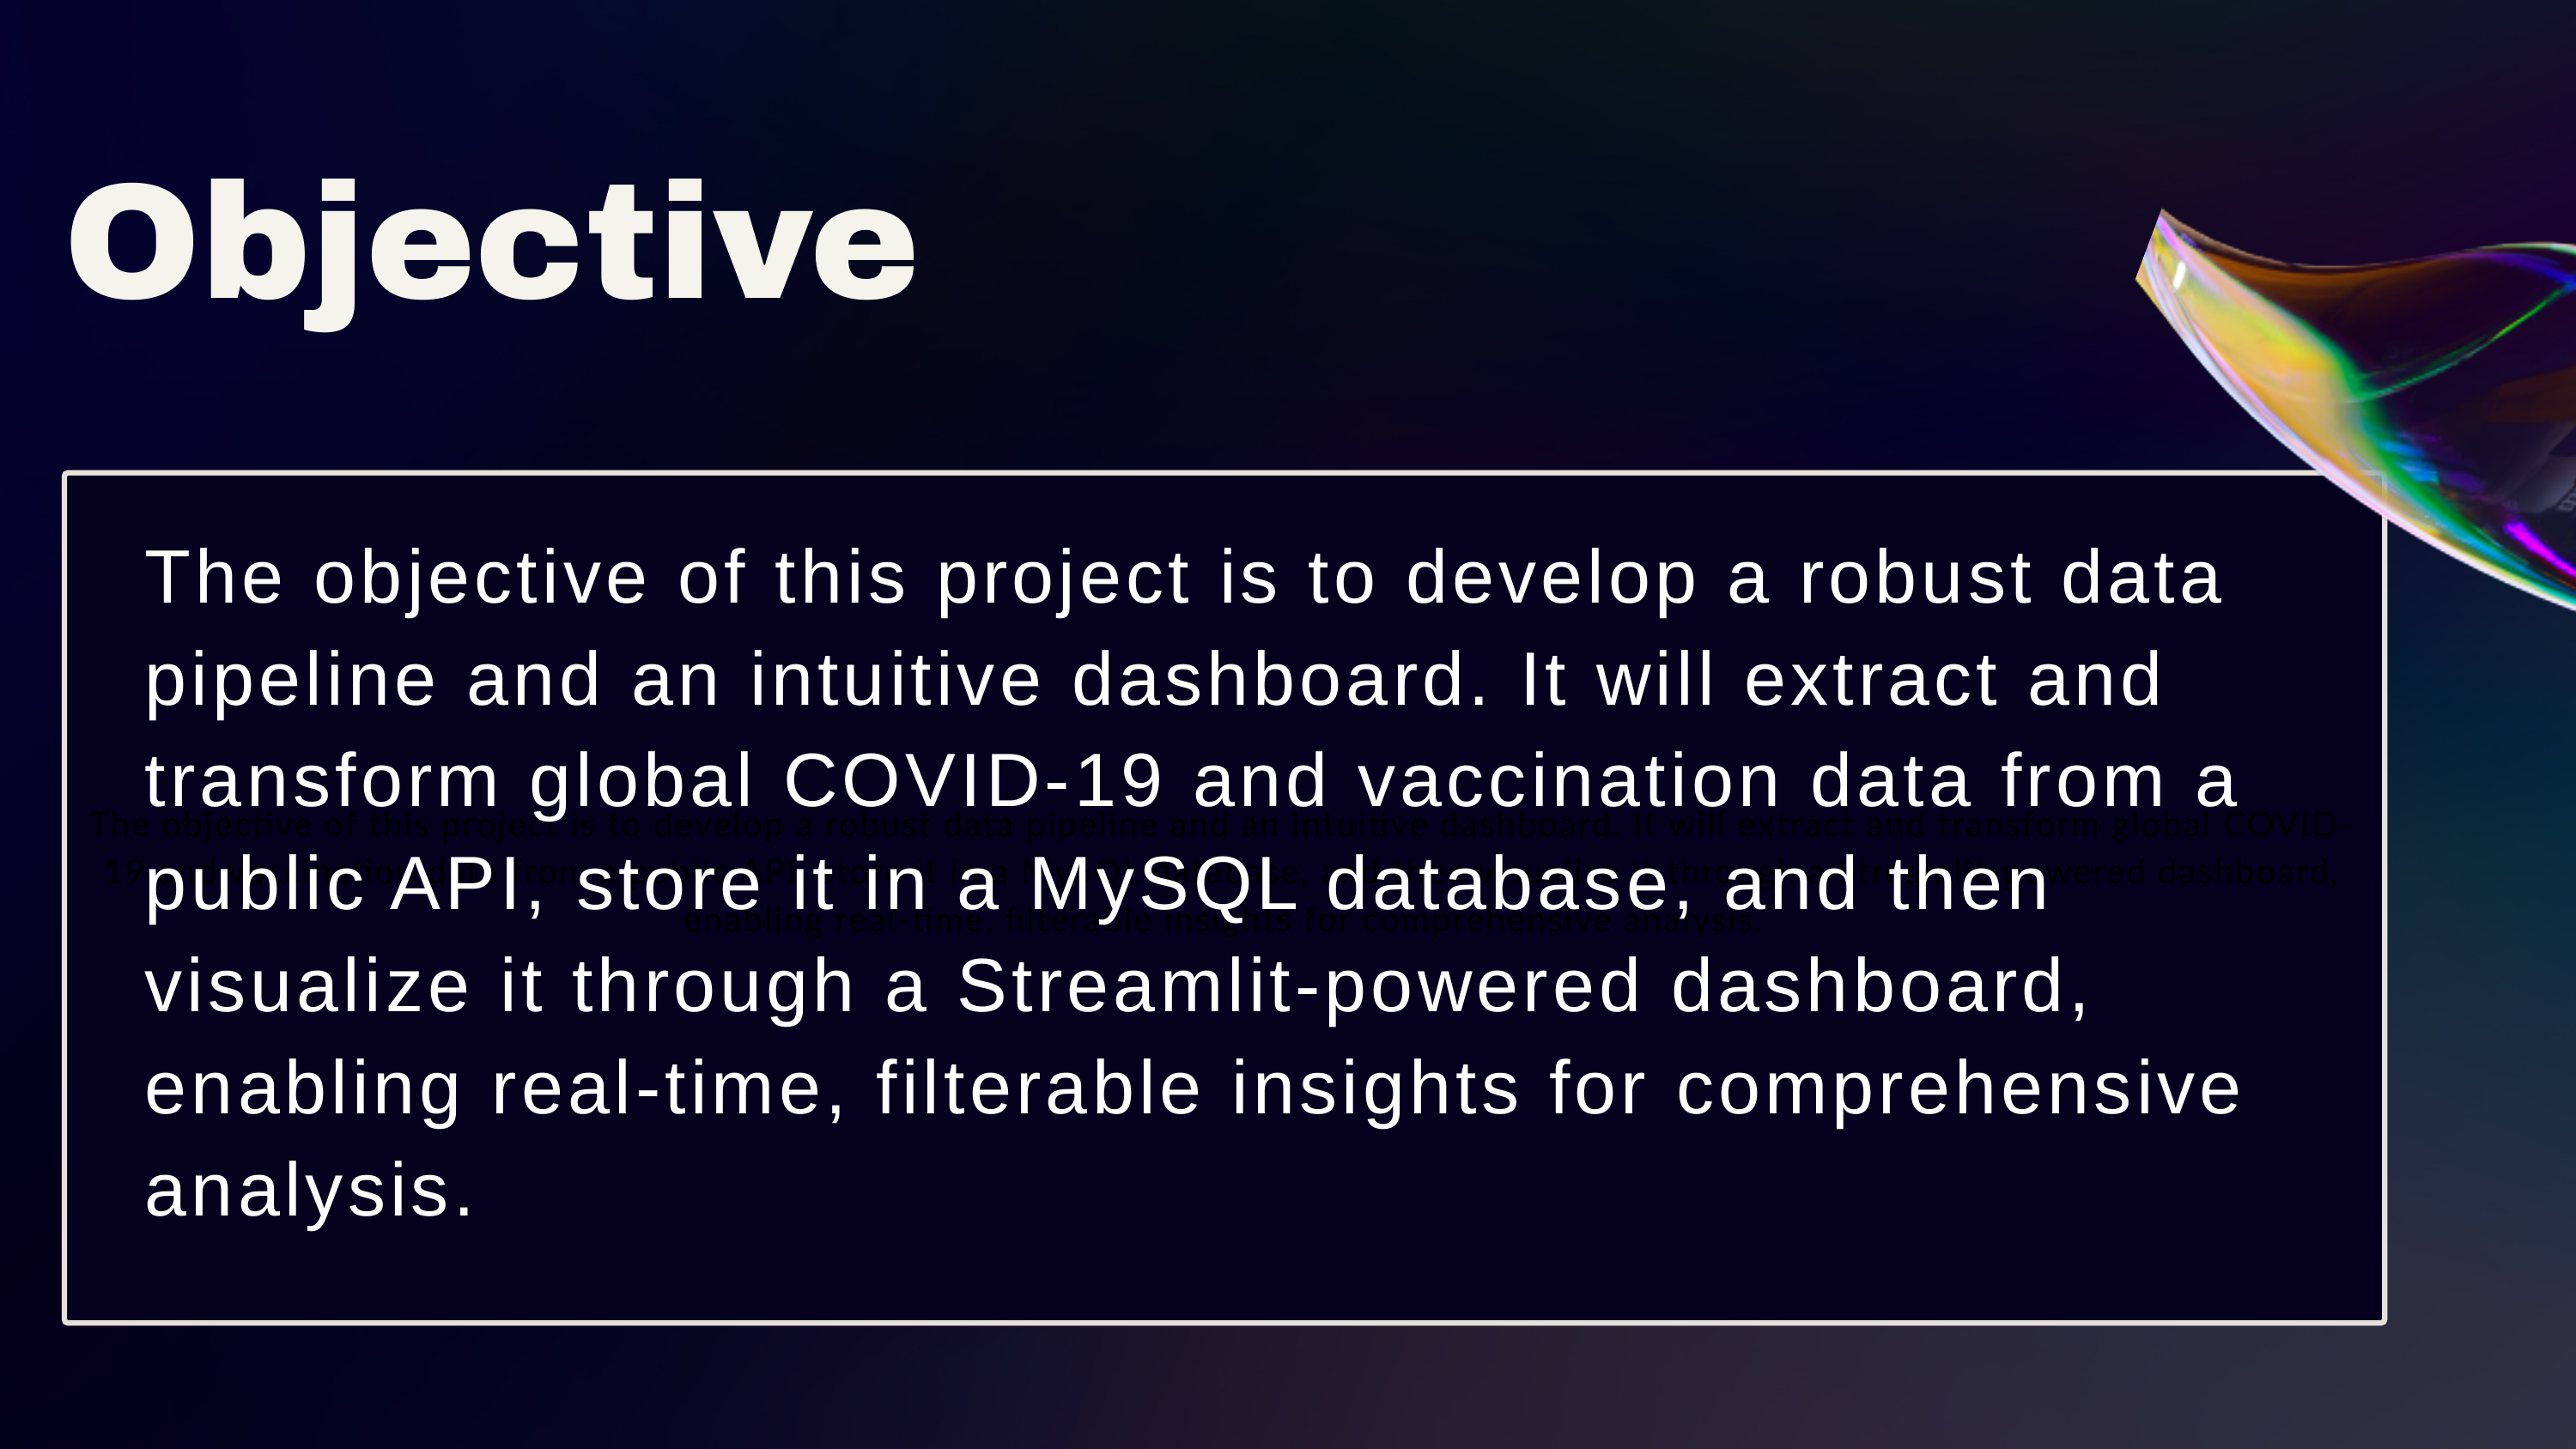

Objective

The objective of this project is to develop a robust data pipeline and an intuitive dashboard. It will extract and transform global COVID-19 and vaccination data from a public API, store it in a MySQL database, and then visualize it through a Streamlit-powered dashboard, enabling real-time, filterable insights for comprehensive analysis.

The objective of this project is to develop a robust data pipeline and an intuitive dashboard. It will extract and transform global COVID-19 and vaccination data from a public API, store it in a MySQL database, and then visualize it through a Streamlit-powered dashboard, enabling real-time, filterable insights for comprehensive analysis.